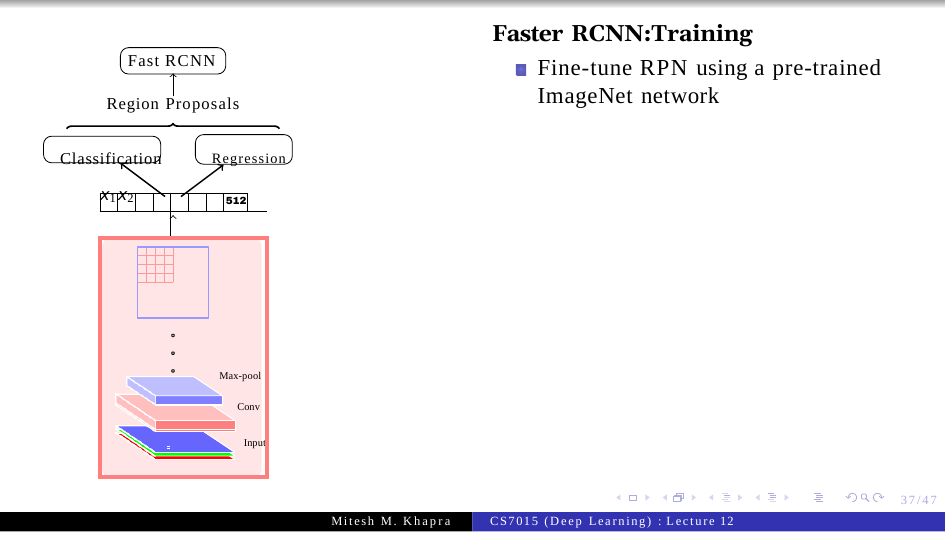

# Faster RCNN:Training

Fast RCNN
Fine-tune RPN using a pre-trained  ImageNet network

Region Proposals

Classification	Regression

| x1 | x2 |  |  |  |  |  | 512 |  |
| --- | --- | --- | --- | --- | --- | --- | --- | --- |
| · · |  |  |  | · · ·x |  |  |  |  |
| Max-pool Conv Input |  |  |  |  |  |  |  |  |

37/47

Mitesh M. Khapra
CS7015 (Deep Learning) : Lecture 12